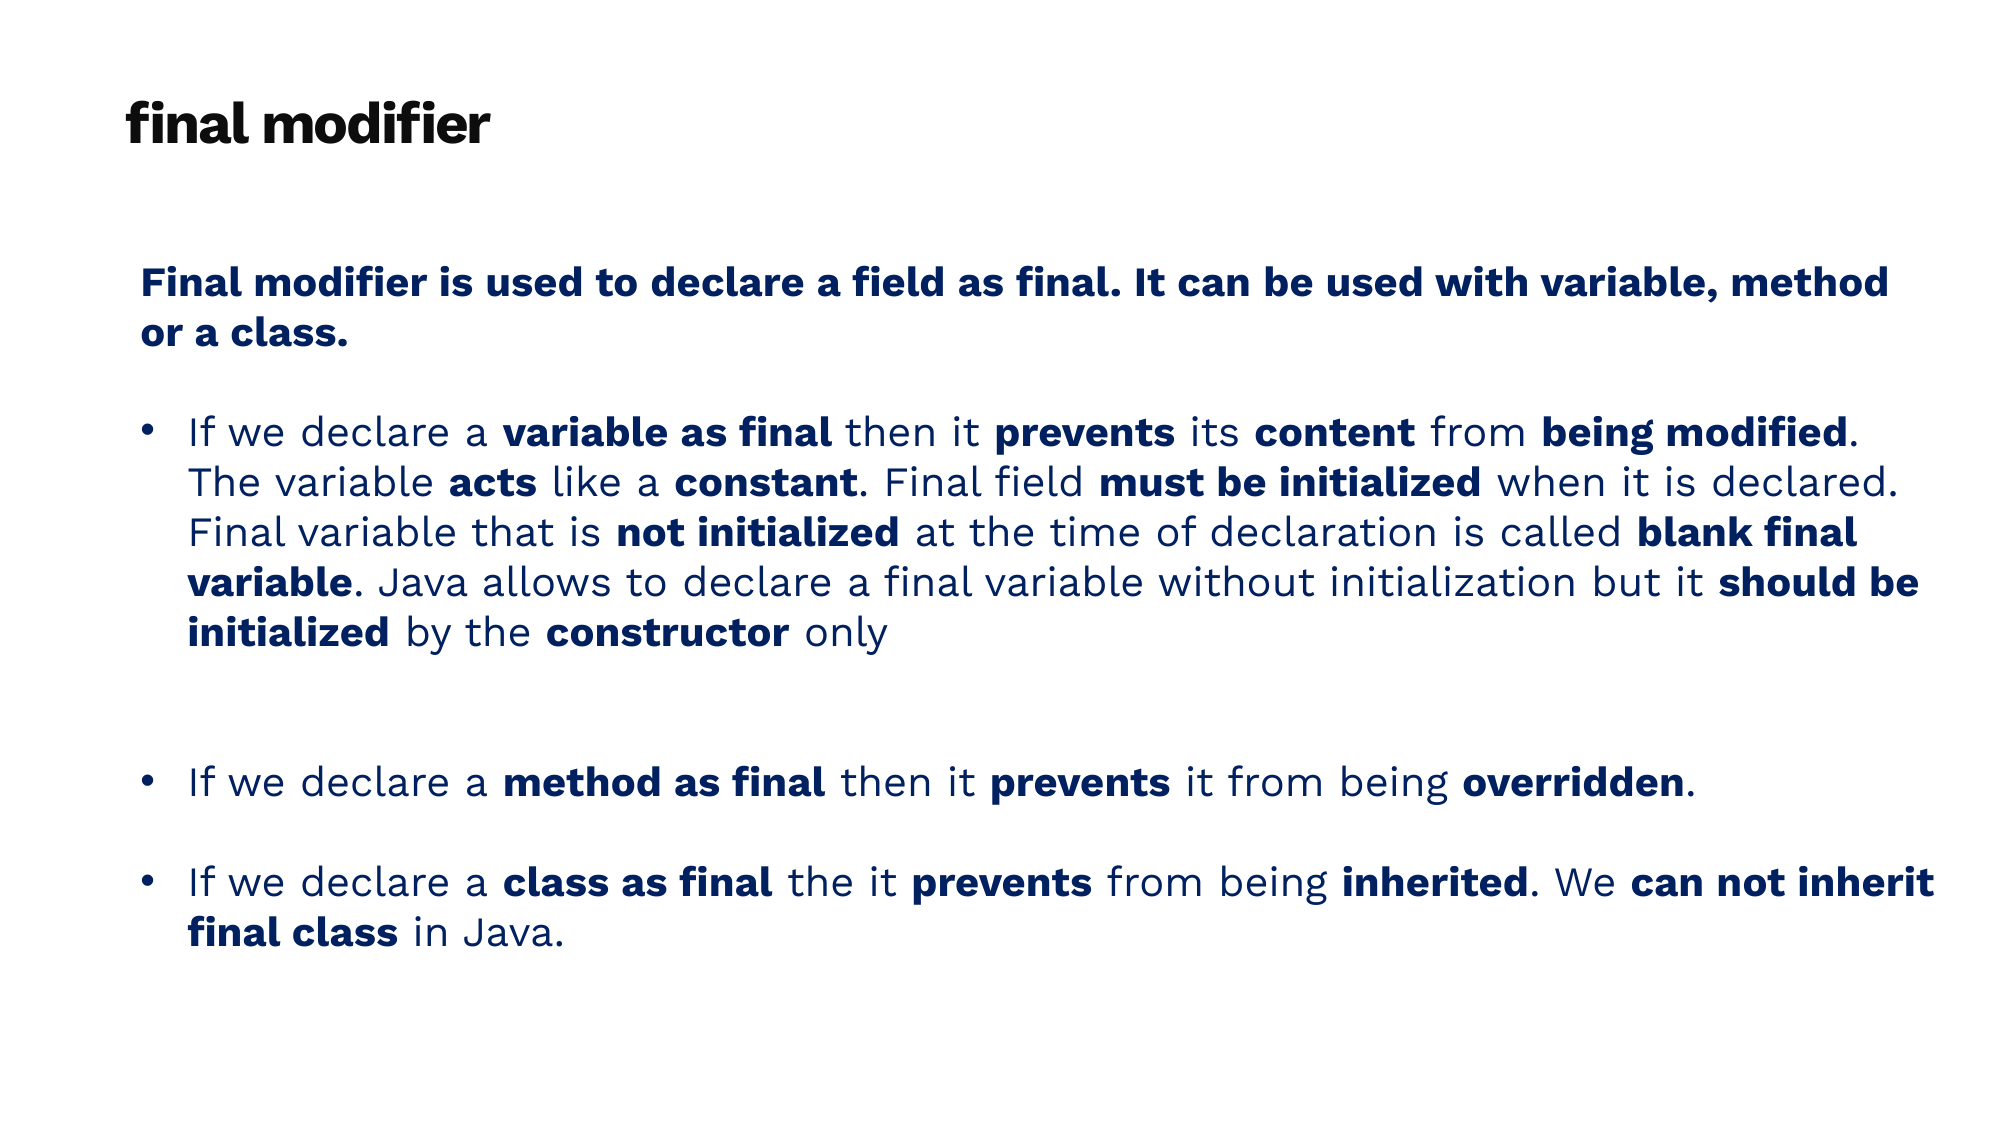

final modifier
Final modifier is used to declare a field as final. It can be used with variable, method or a class.

If we declare a variable as final then it prevents its content from being modified. The variable acts like a constant. Final field must be initialized when it is declared. Final variable that is not initialized at the time of declaration is called blank final variable. Java allows to declare a final variable without initialization but it should be initialized by the constructor only

If we declare a method as final then it prevents it from being overridden.

If we declare a class as final the it prevents from being inherited. We can not inherit final class in Java.